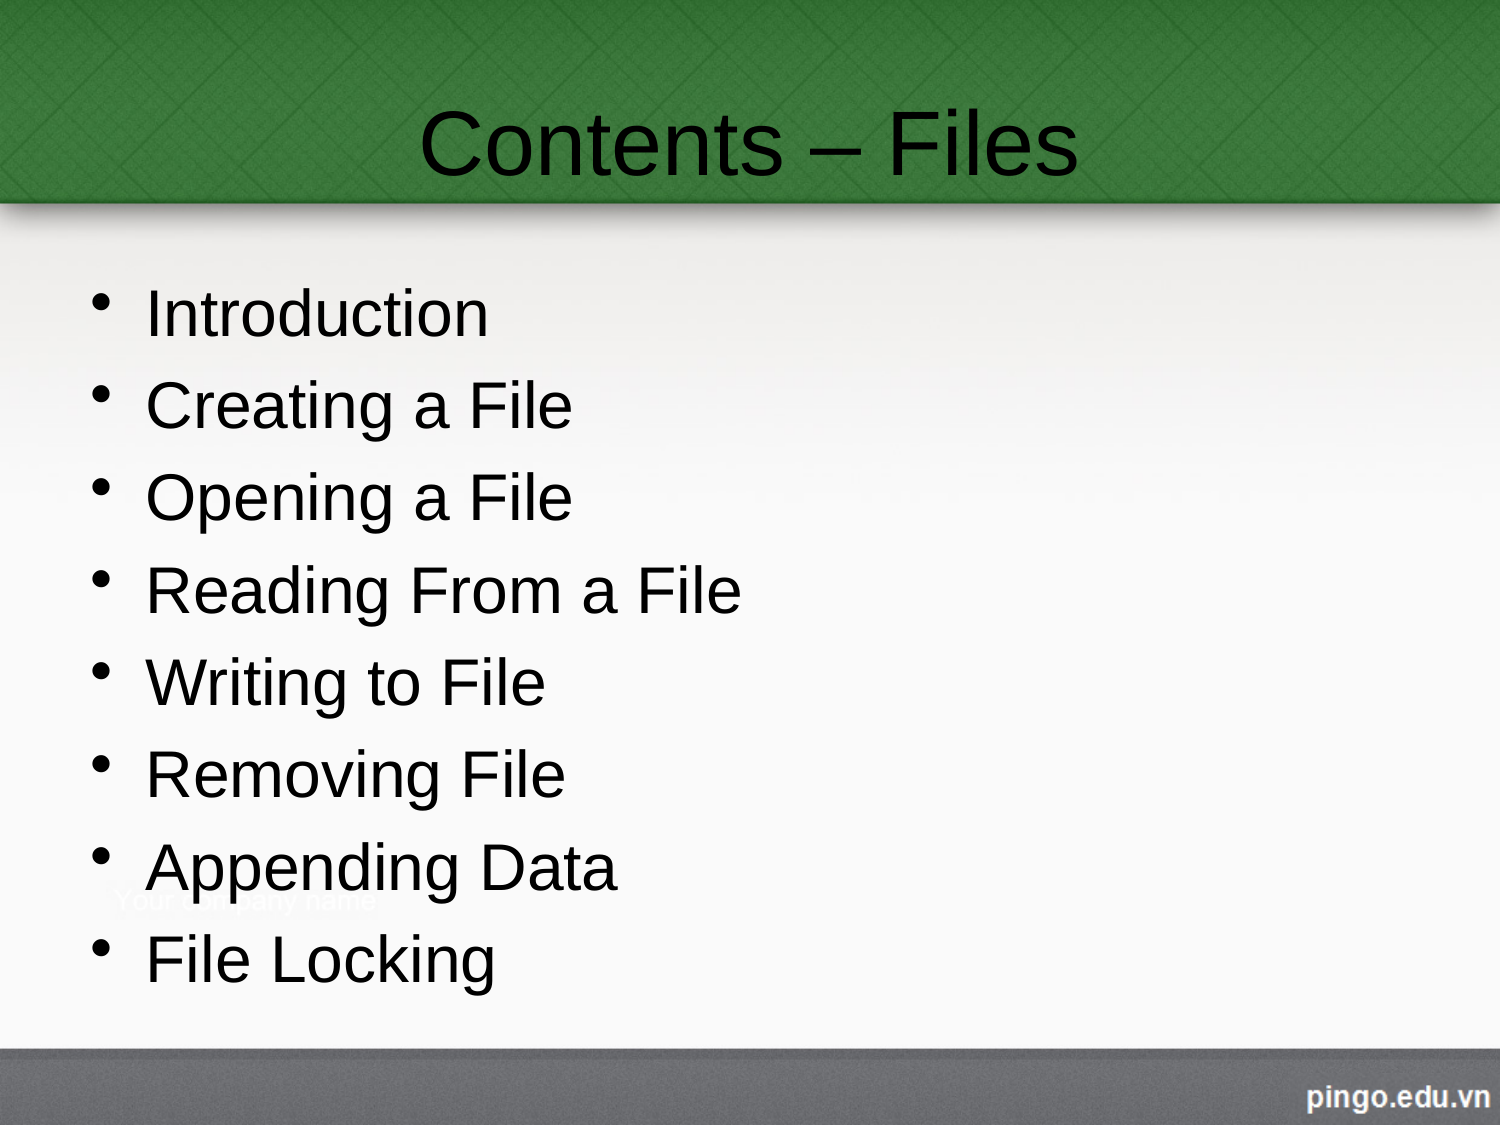

# Contents – Files
Introduction
Creating a File
Opening a File
Reading From a File
Writing to File
Removing File
Appending Data
File Locking